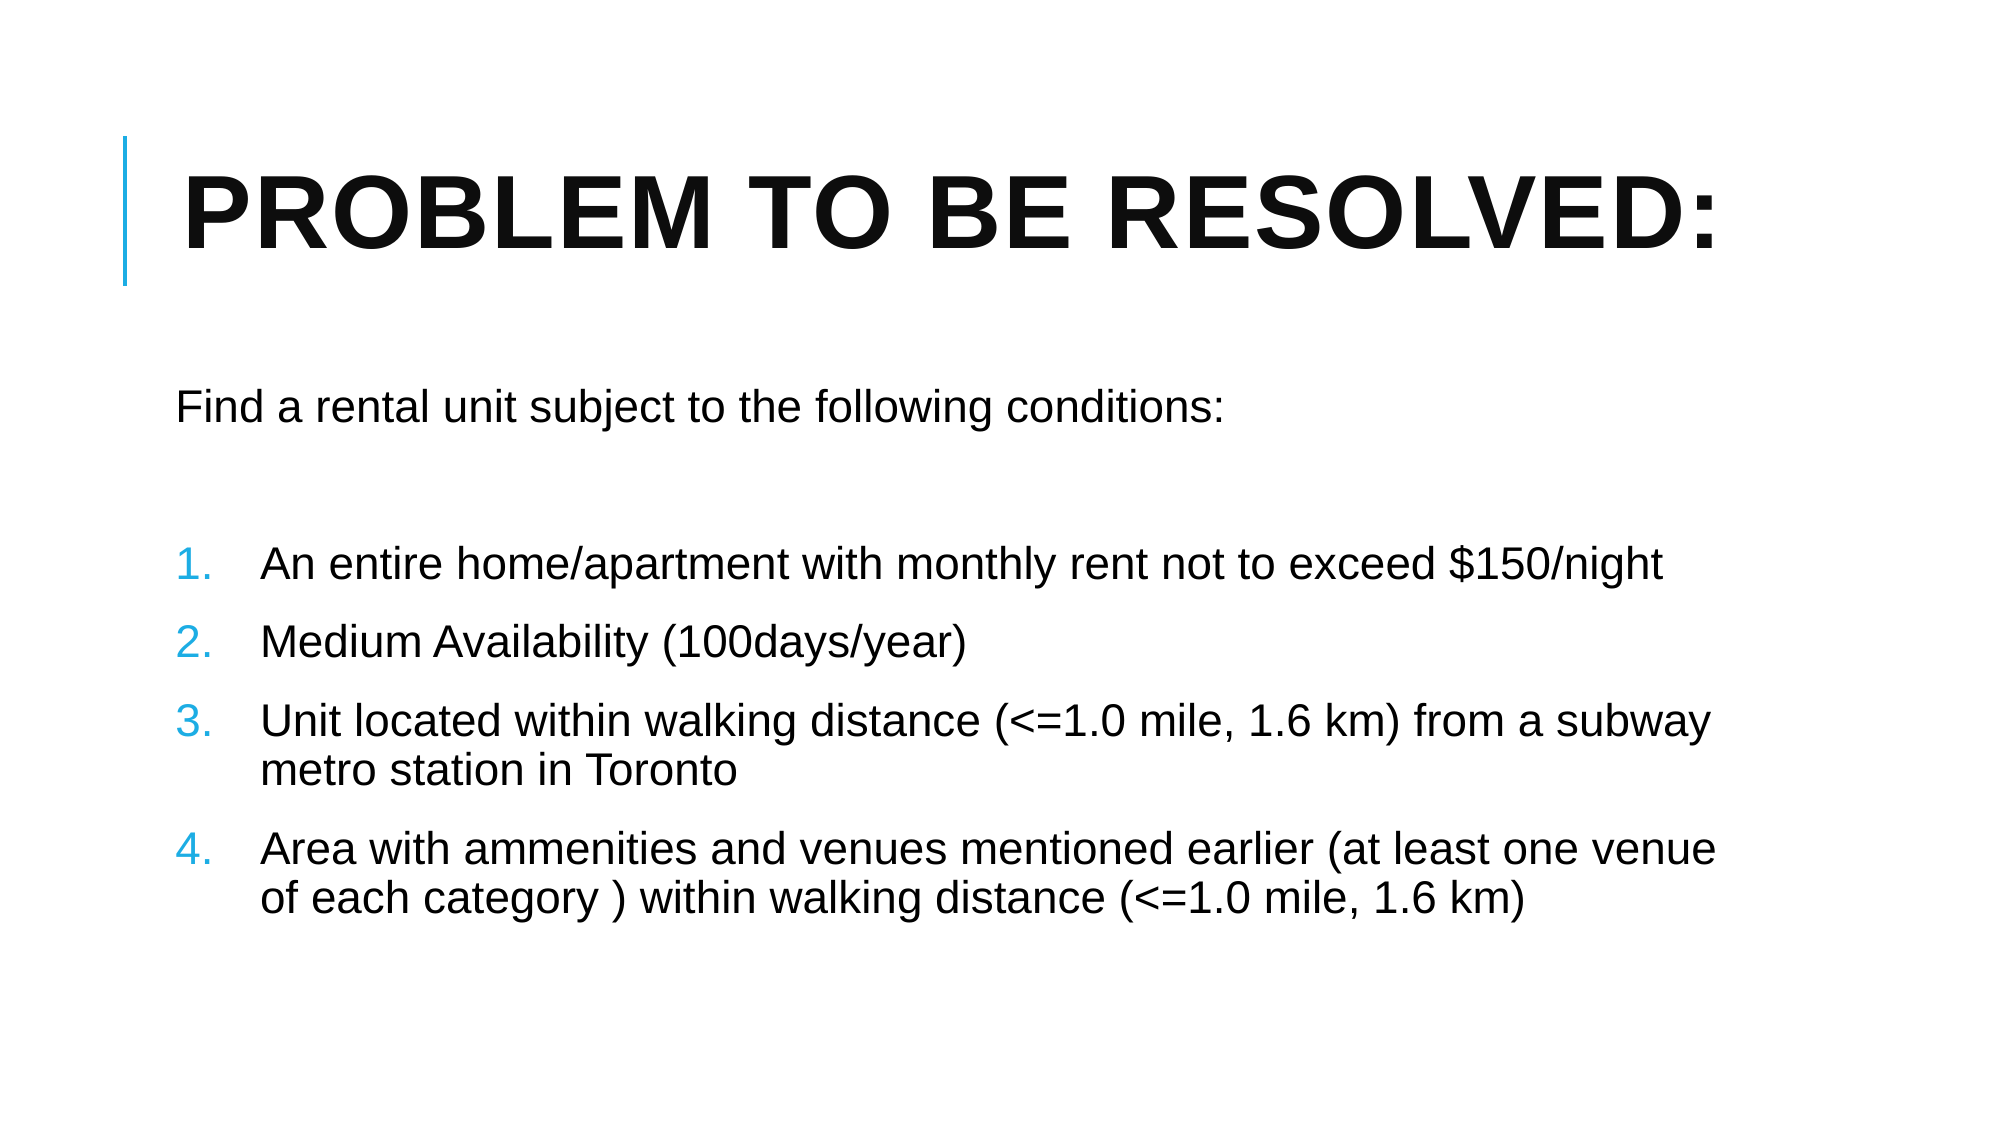

# Problem to be resolved:
Find a rental unit subject to the following conditions:

An entire home/apartment with monthly rent not to exceed $150/night
Medium Availability (100days/year)
Unit located within walking distance (<=1.0 mile, 1.6 km) from a subway metro station in Toronto
Area with ammenities and venues mentioned earlier (at least one venue of each category ) within walking distance (<=1.0 mile, 1.6 km)